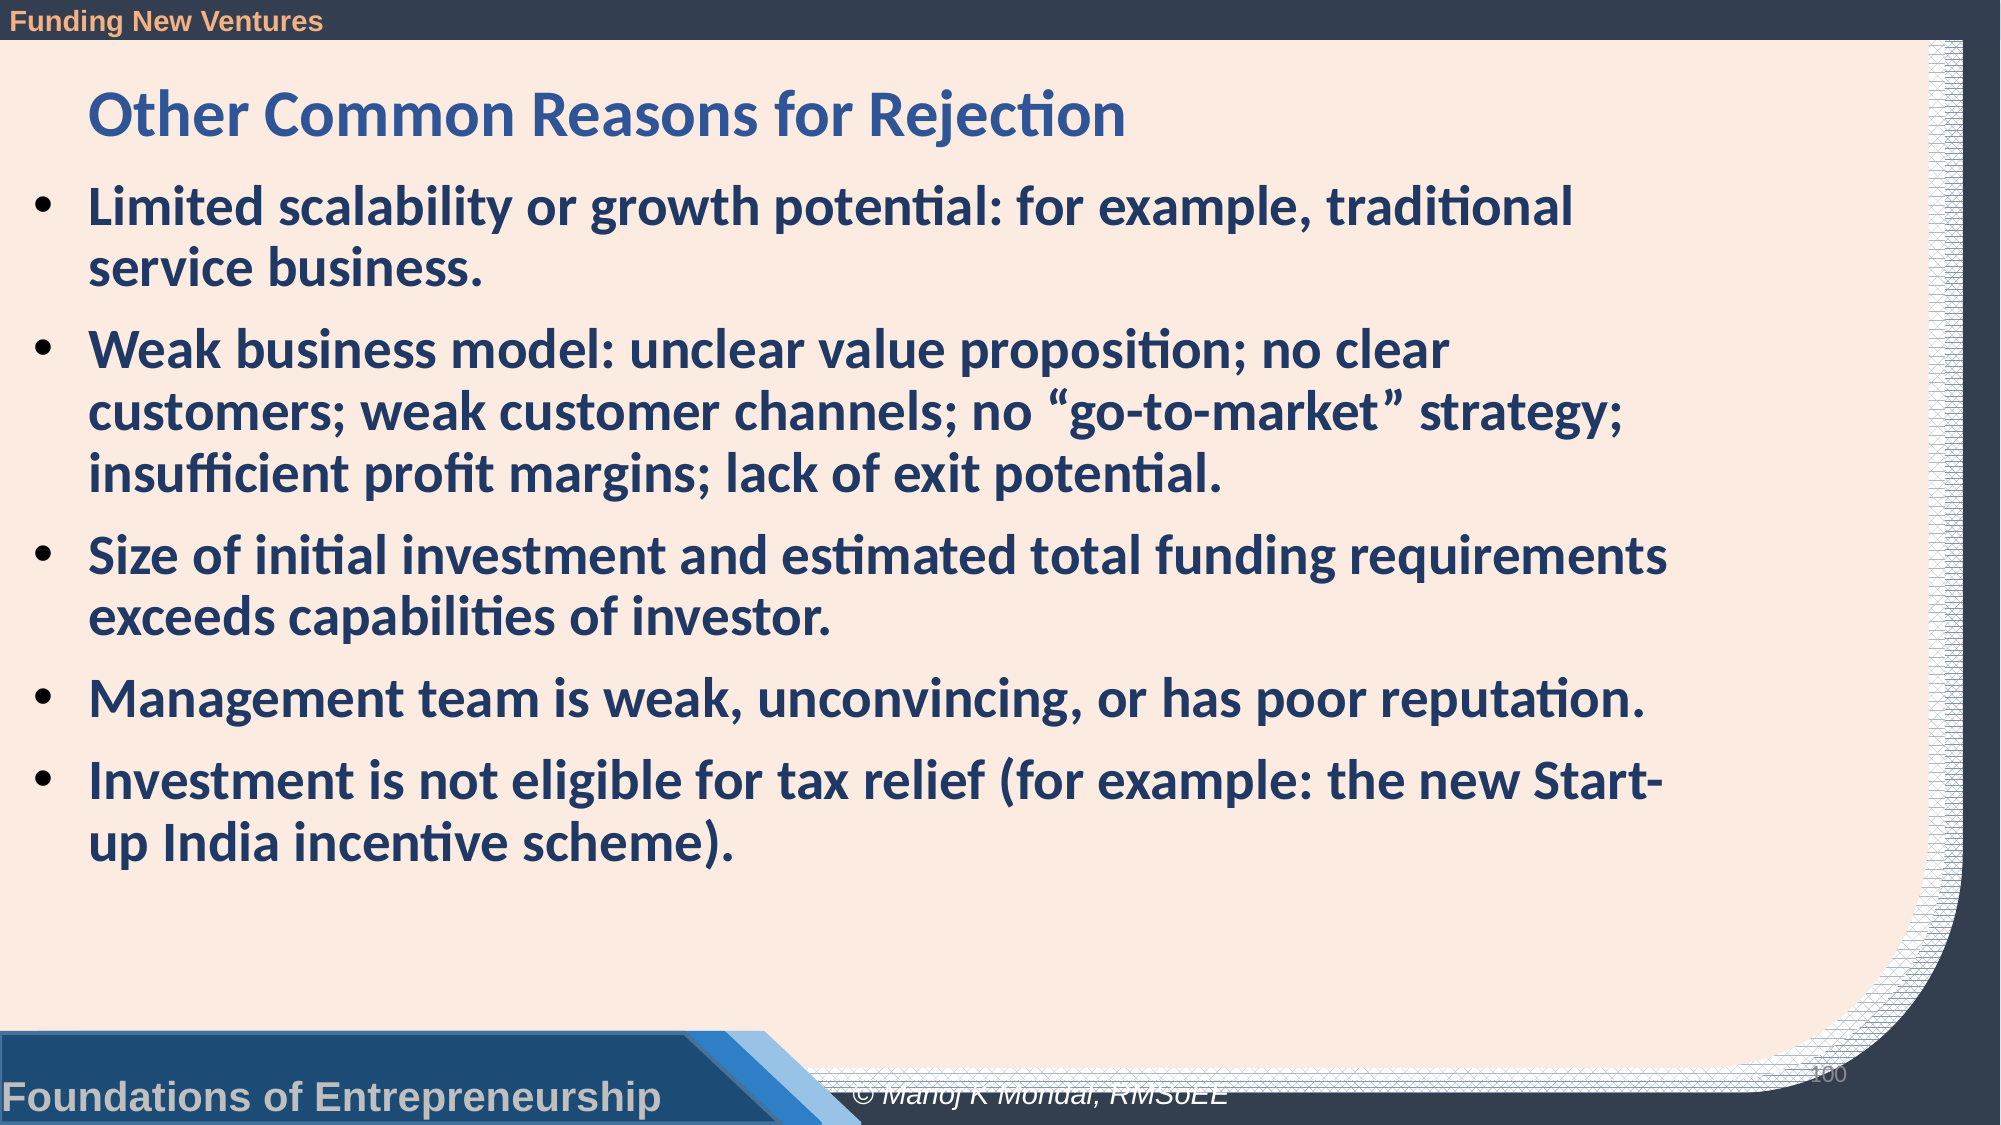

# Other Common Reasons for Rejection
Limited scalability or growth potential: for example, traditional service business.
Weak business model: unclear value proposition; no clear customers; weak customer channels; no “go-to-market” strategy; insufficient profit margins; lack of exit potential.
Size of initial investment and estimated total funding requirements exceeds capabilities of investor.
Management team is weak, unconvincing, or has poor reputation.
Investment is not eligible for tax relief (for example: the new Start-up India incentive scheme).
100